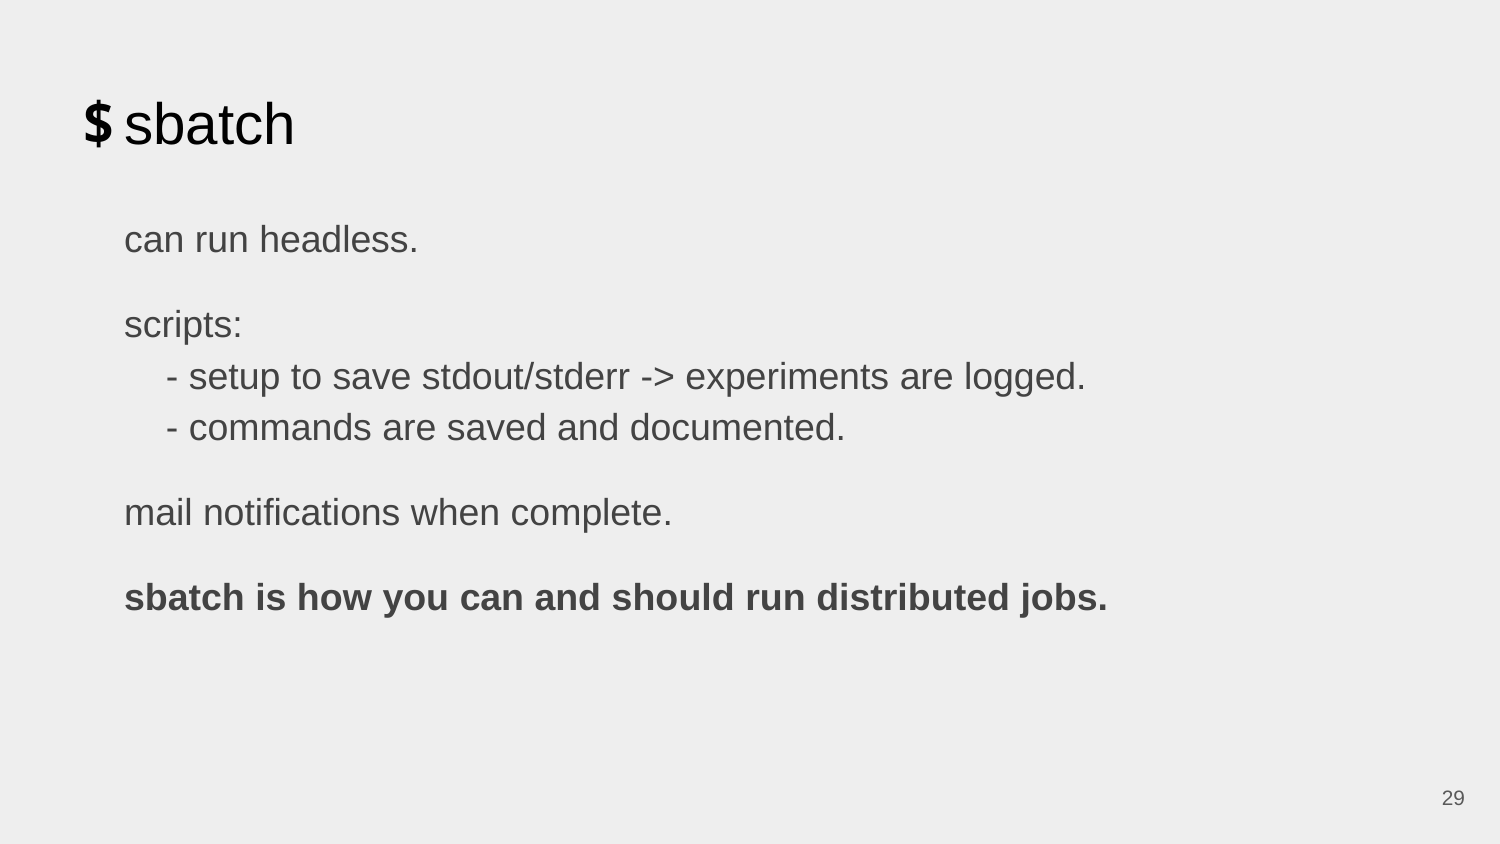

# sbatch
can run headless.
scripts:
    - setup to save stdout/stderr -> experiments are logged.
    - commands are saved and documented.
mail notifications when complete.
sbatch is how you can and should run distributed jobs.
29